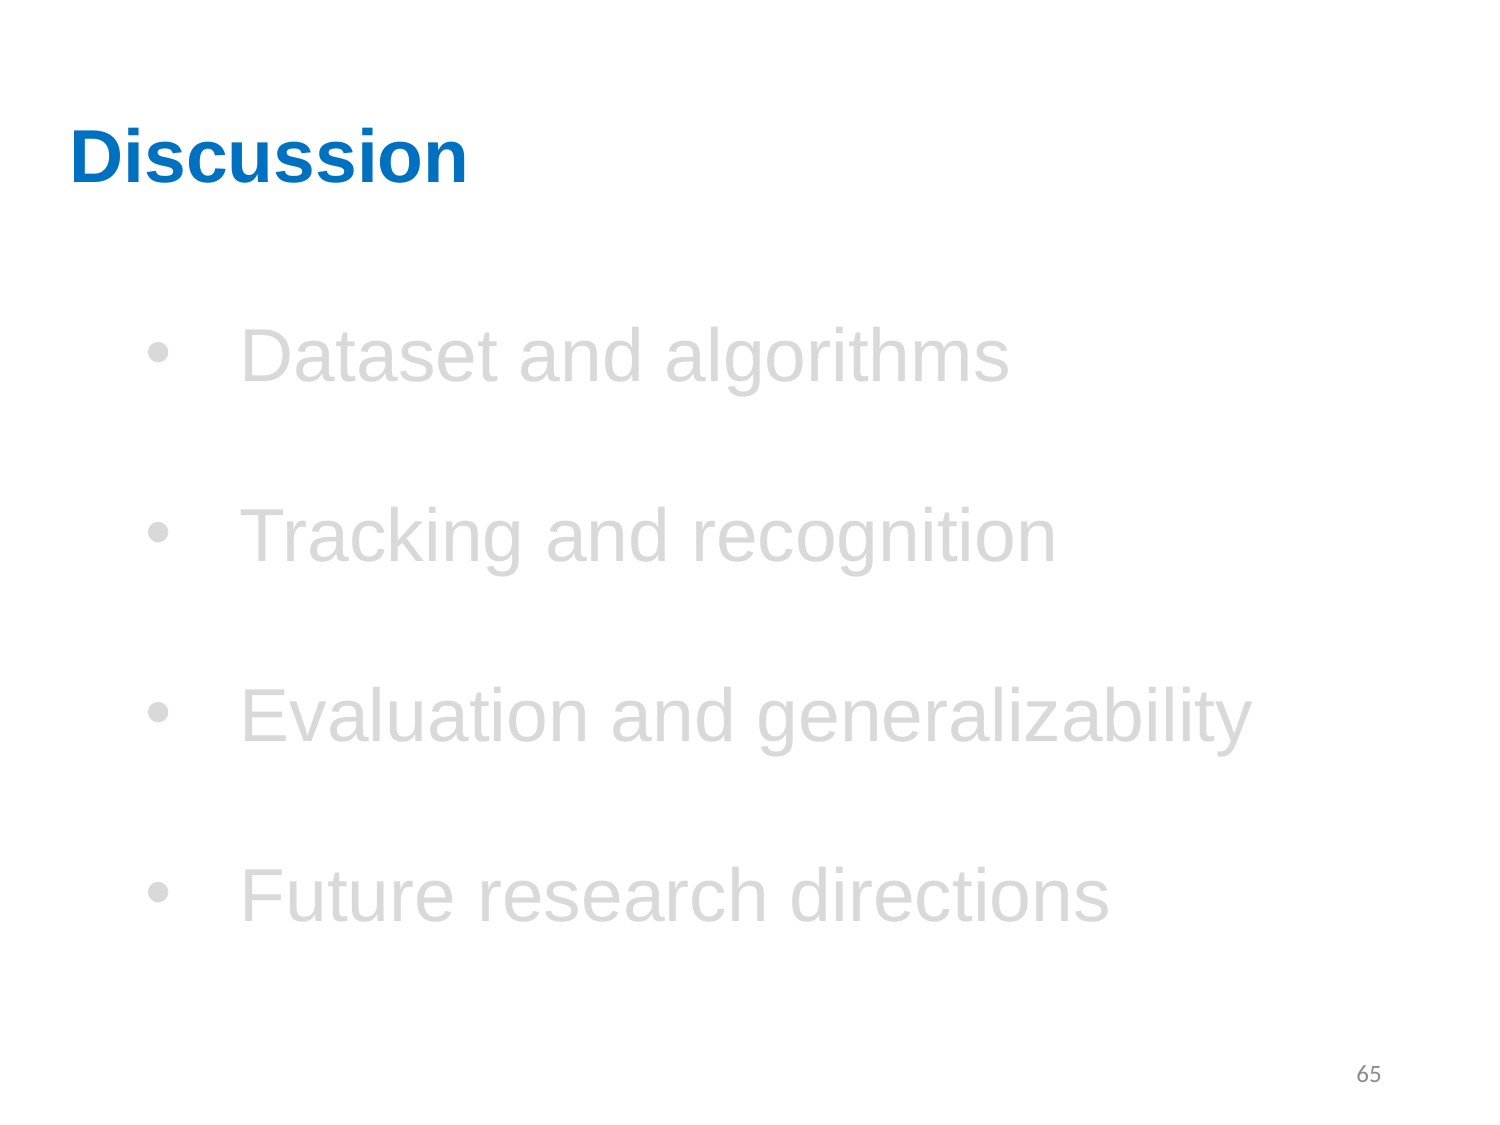

Discussion
Dataset and algorithms

Tracking and recognition

Evaluation and generalizability

Future research directions
65